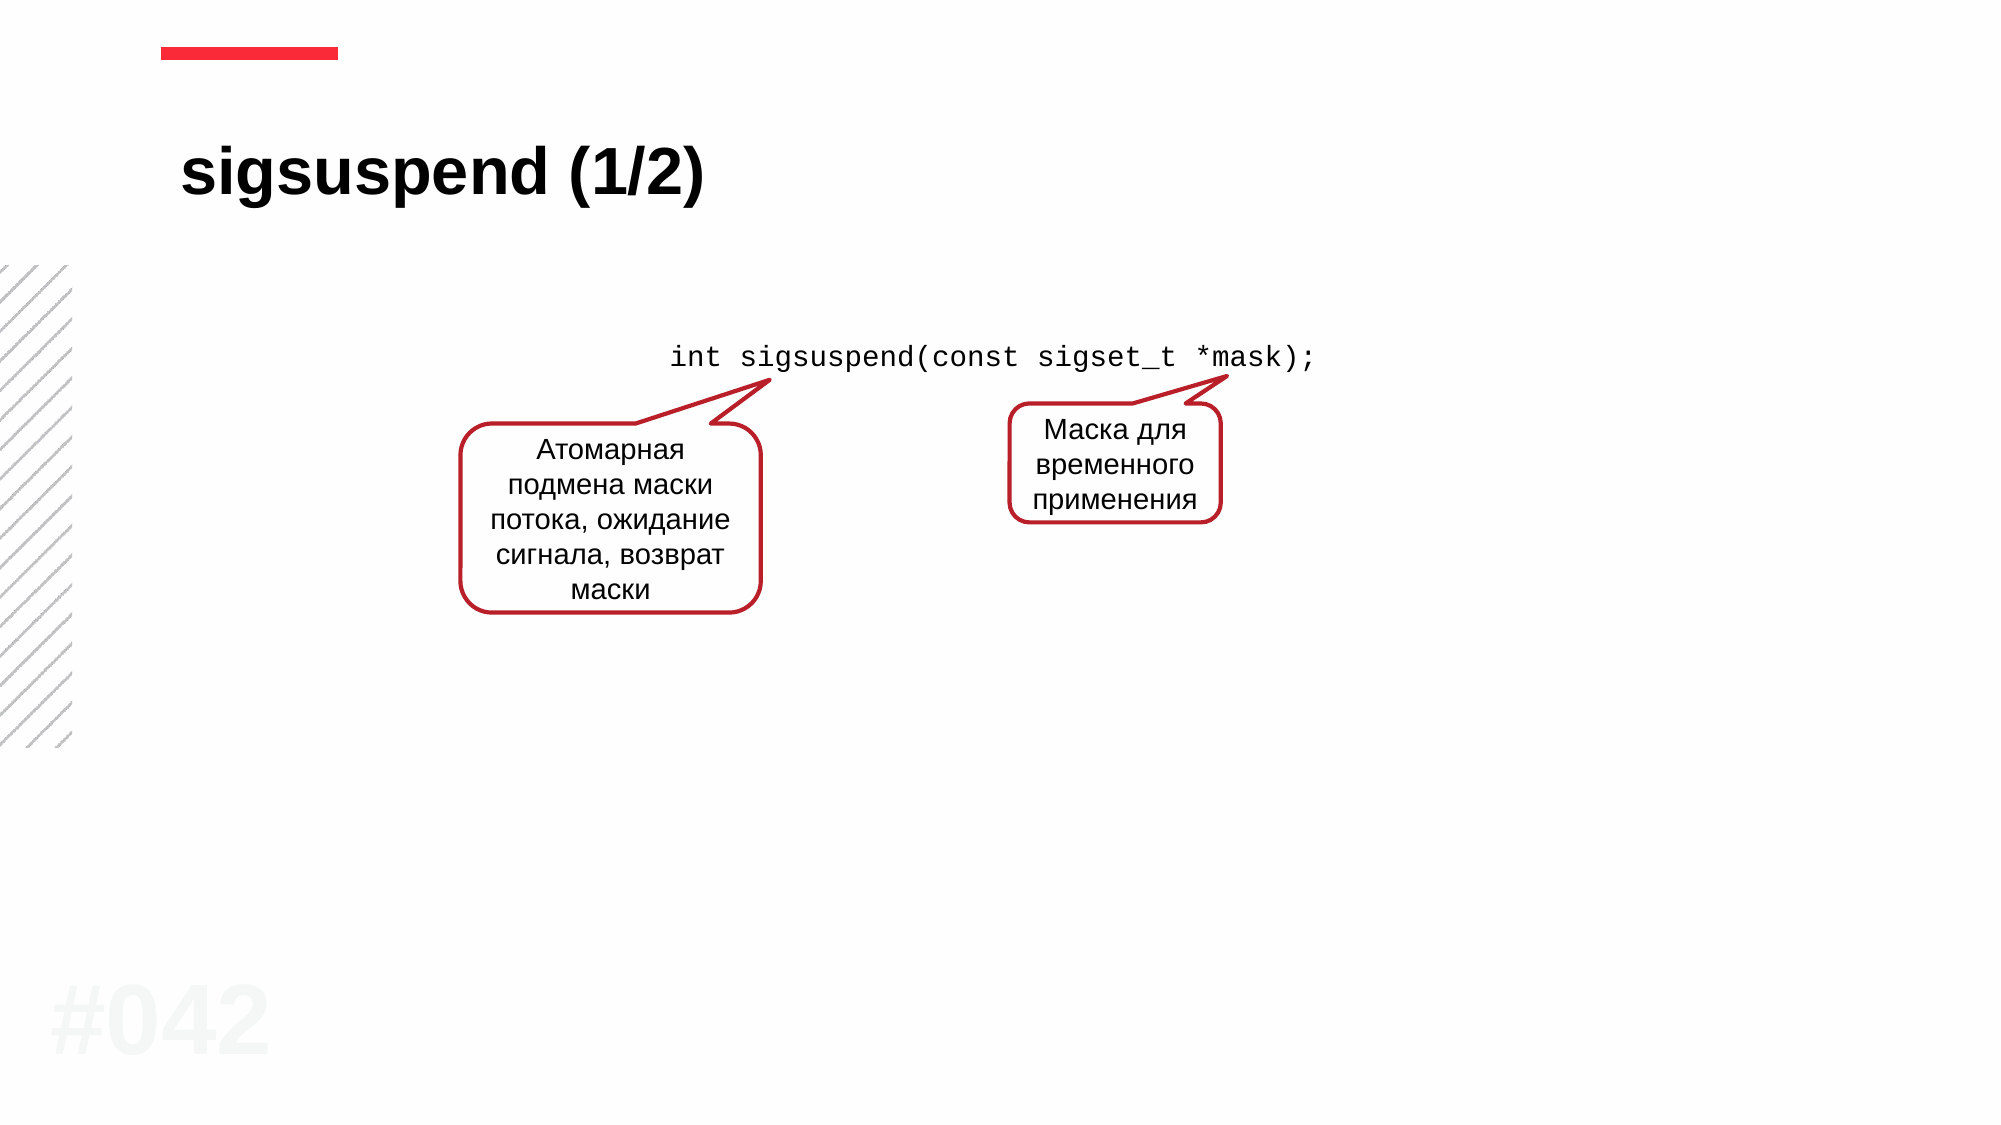

sigsuspend (1/2)
int sigsuspend(const sigset_t *mask);
Маска для временного применения
Атомарная подмена маски потока, ожидание сигнала, возврат маски
#042